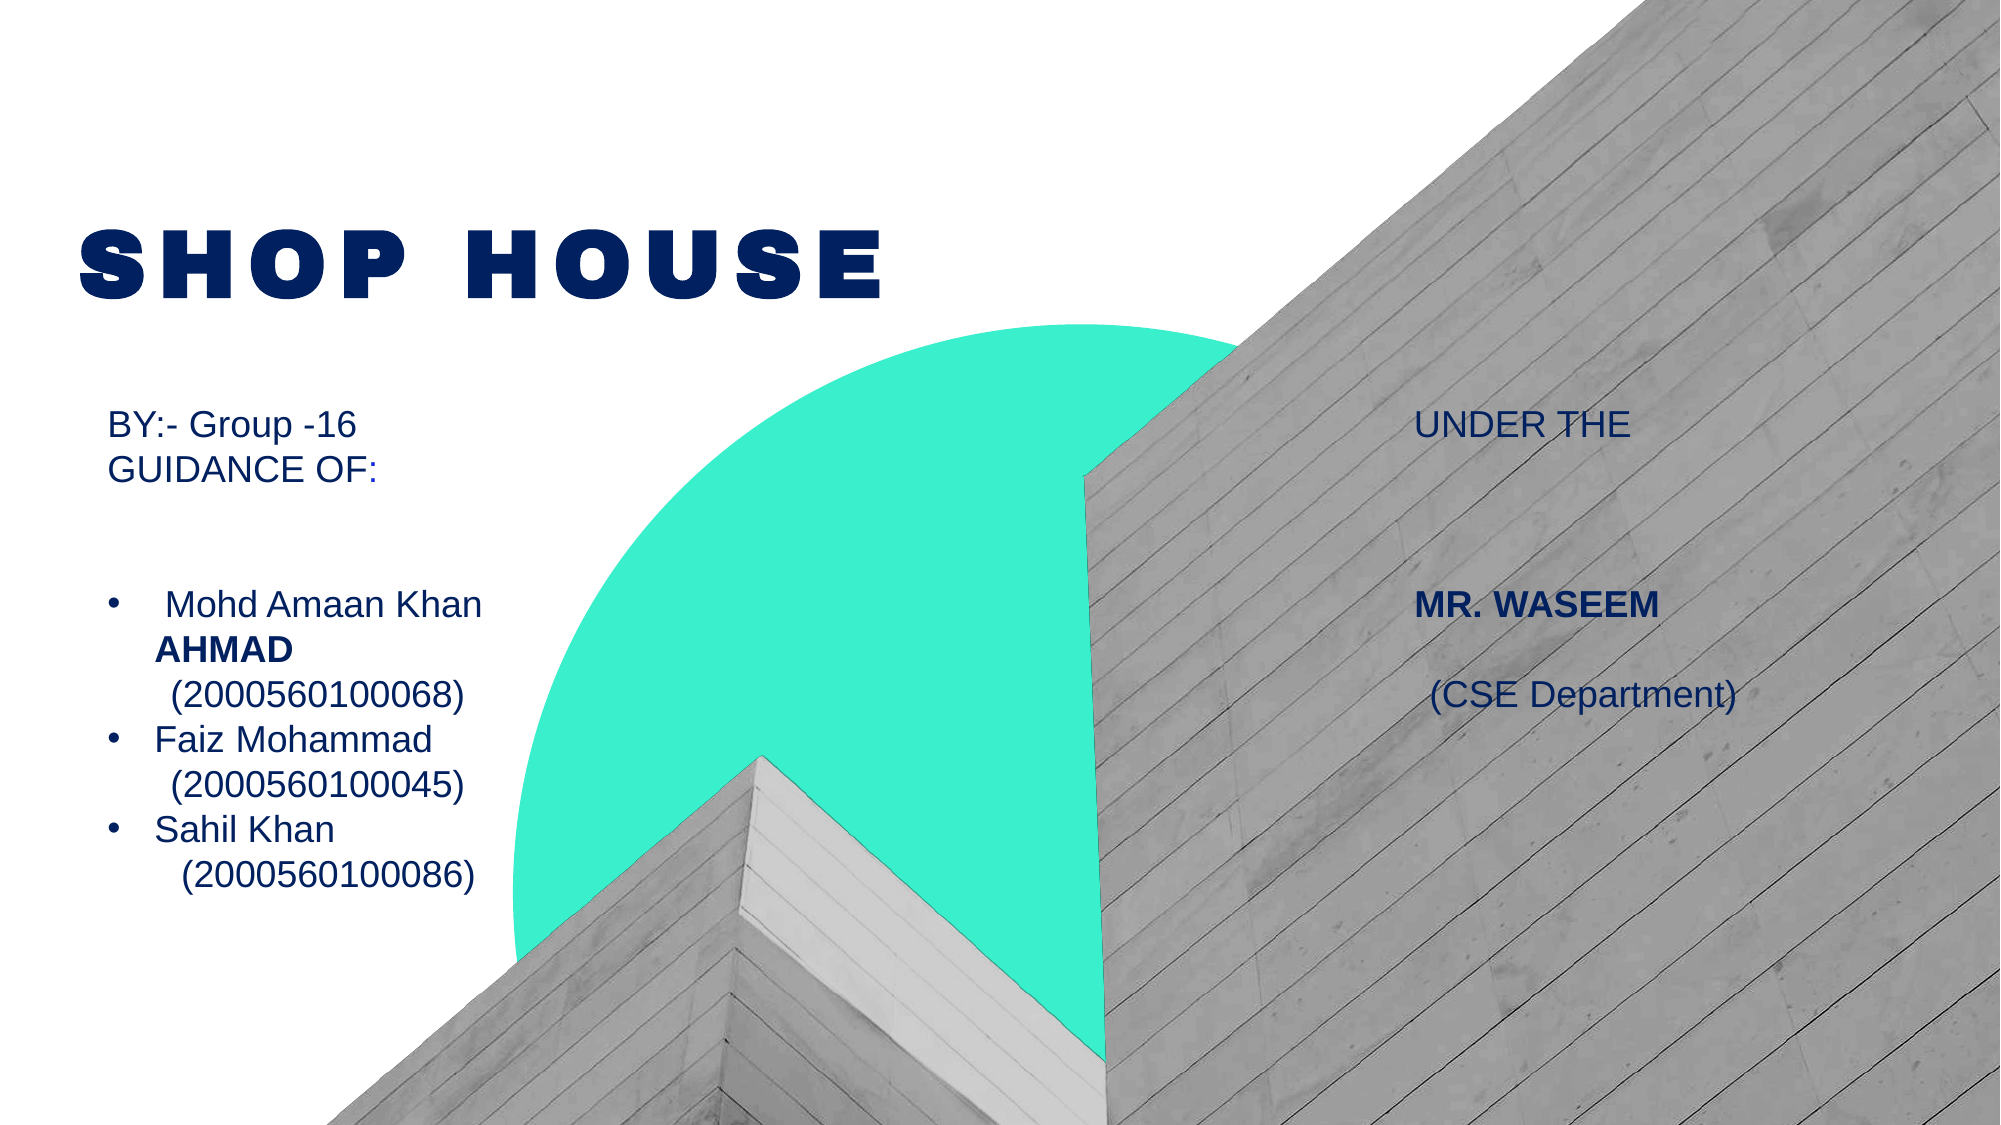

# Shop house
BY:- Group -16                                                                                                     UNDER THE GUIDANCE OF:

 Mohd Amaan Khan					                    MR. WASEEM AHMAD
      (2000560100068)					                          (CSE Department)
Faiz Mohammad
      (2000560100045)
Sahil Khan
       (2000560100086)